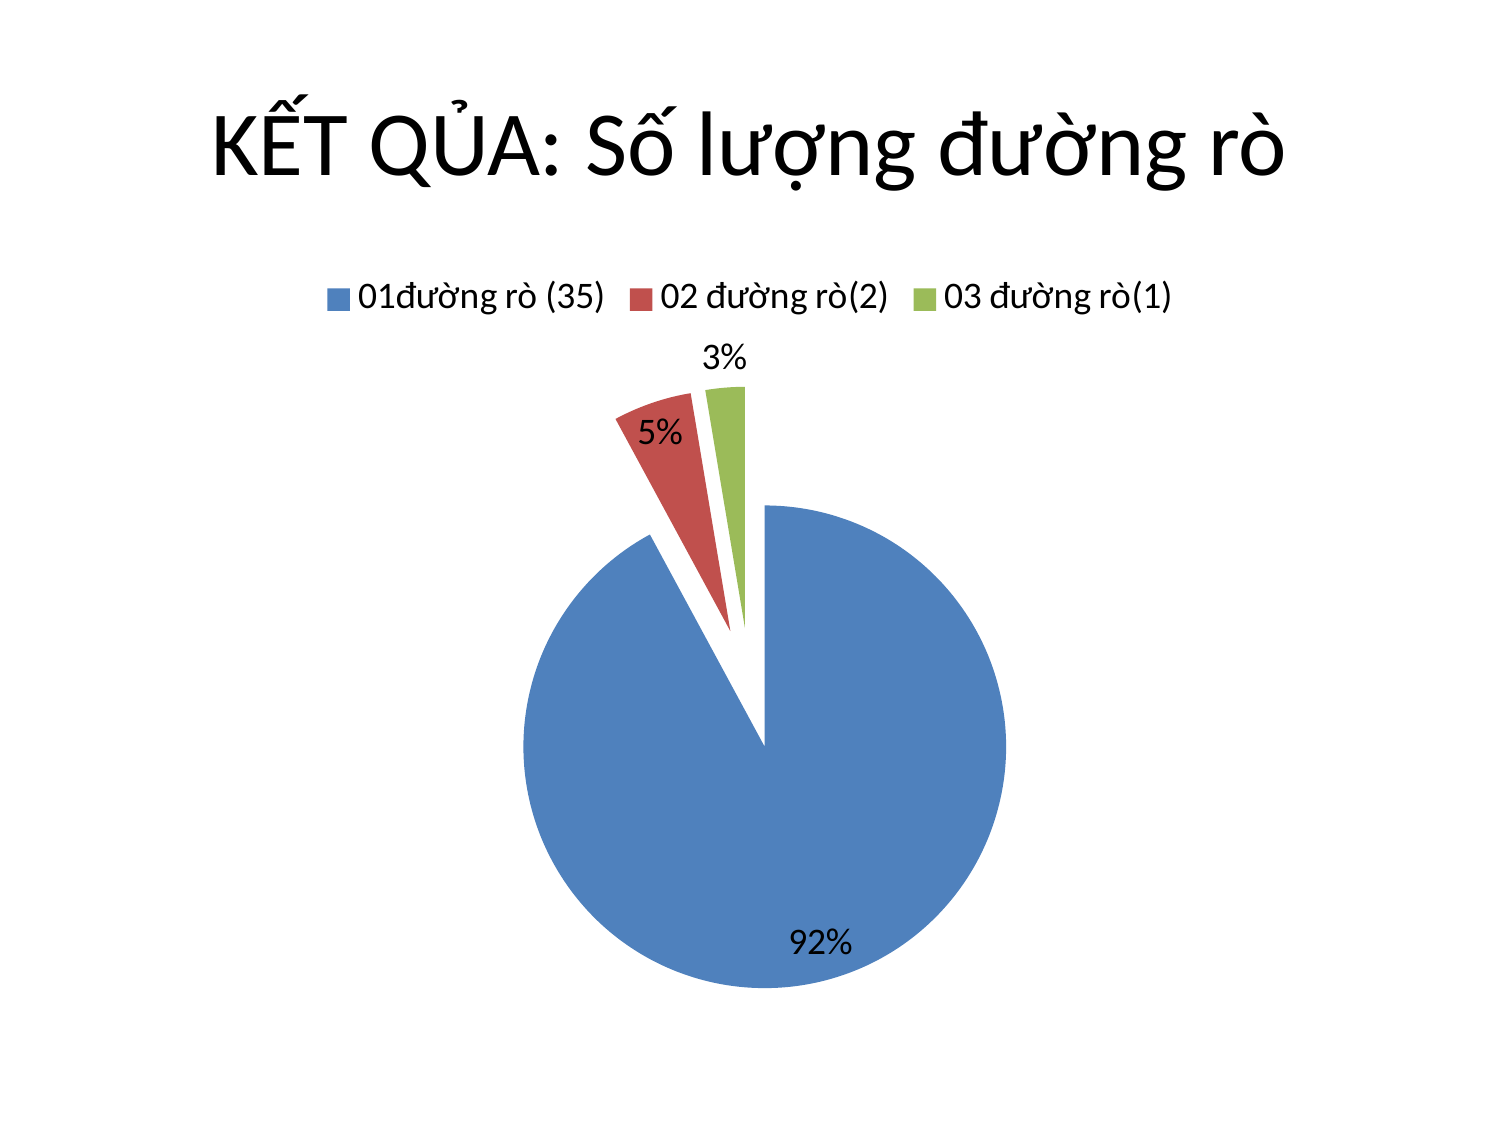

# KẾT QỦA: Số lượng đường rò

### Chart

| Category | Sales |
|---|---|
| 01đường rò (35) | 35.0 |
| 02 đường rò(2) | 2.0 |
| 03 đường rò(1) | 1.0 |